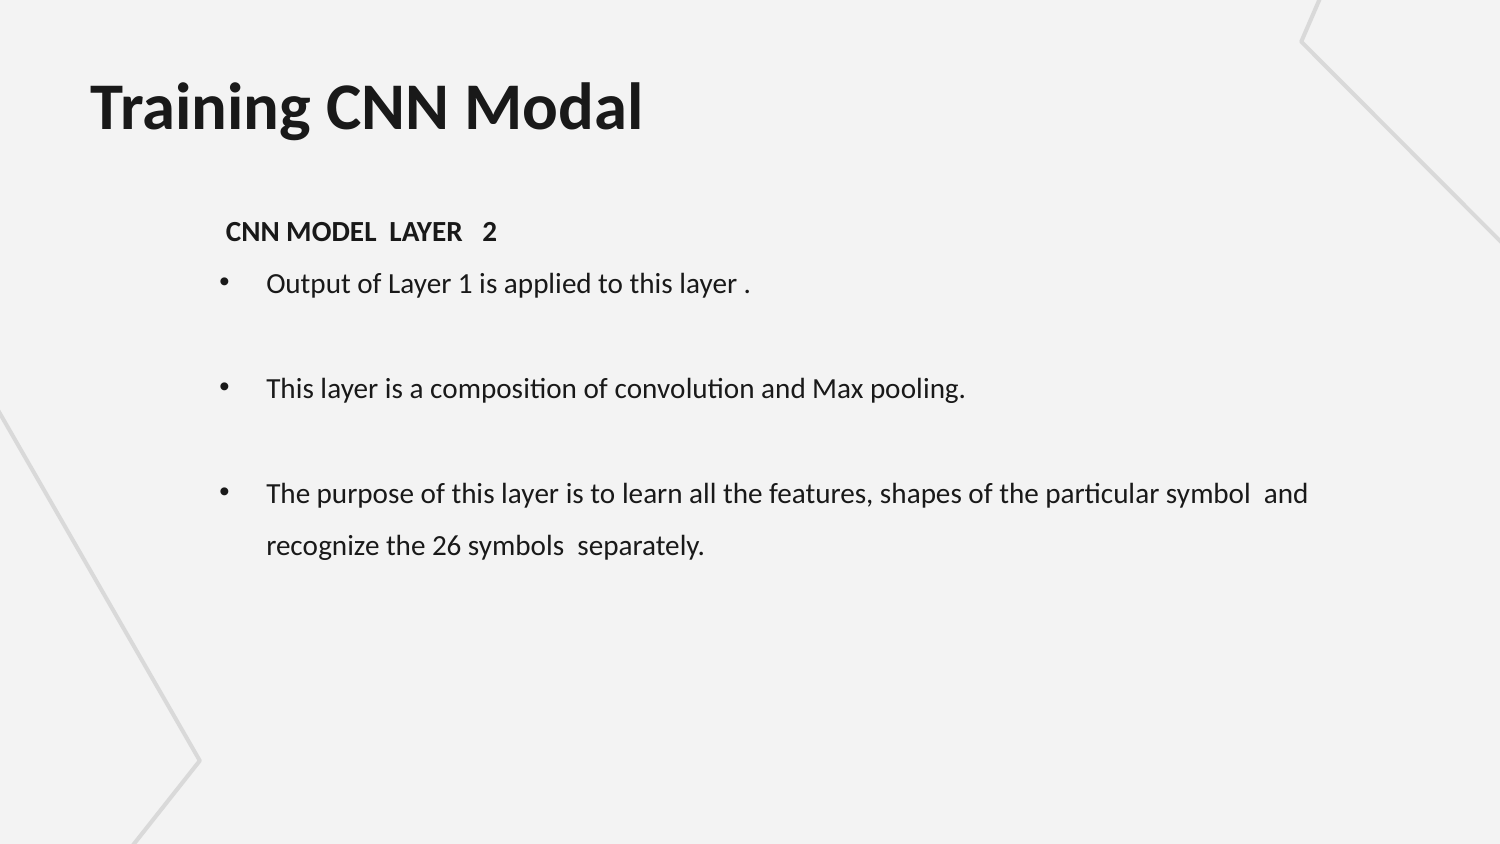

# Training CNN Modal
 CNN MODEL  LAYER   2
Output of Layer 1 is applied to this layer .

This layer is a composition of convolution and Max pooling.

The purpose of this layer is to learn all the features, shapes of the particular symbol  and recognize the 26 symbols  separately.